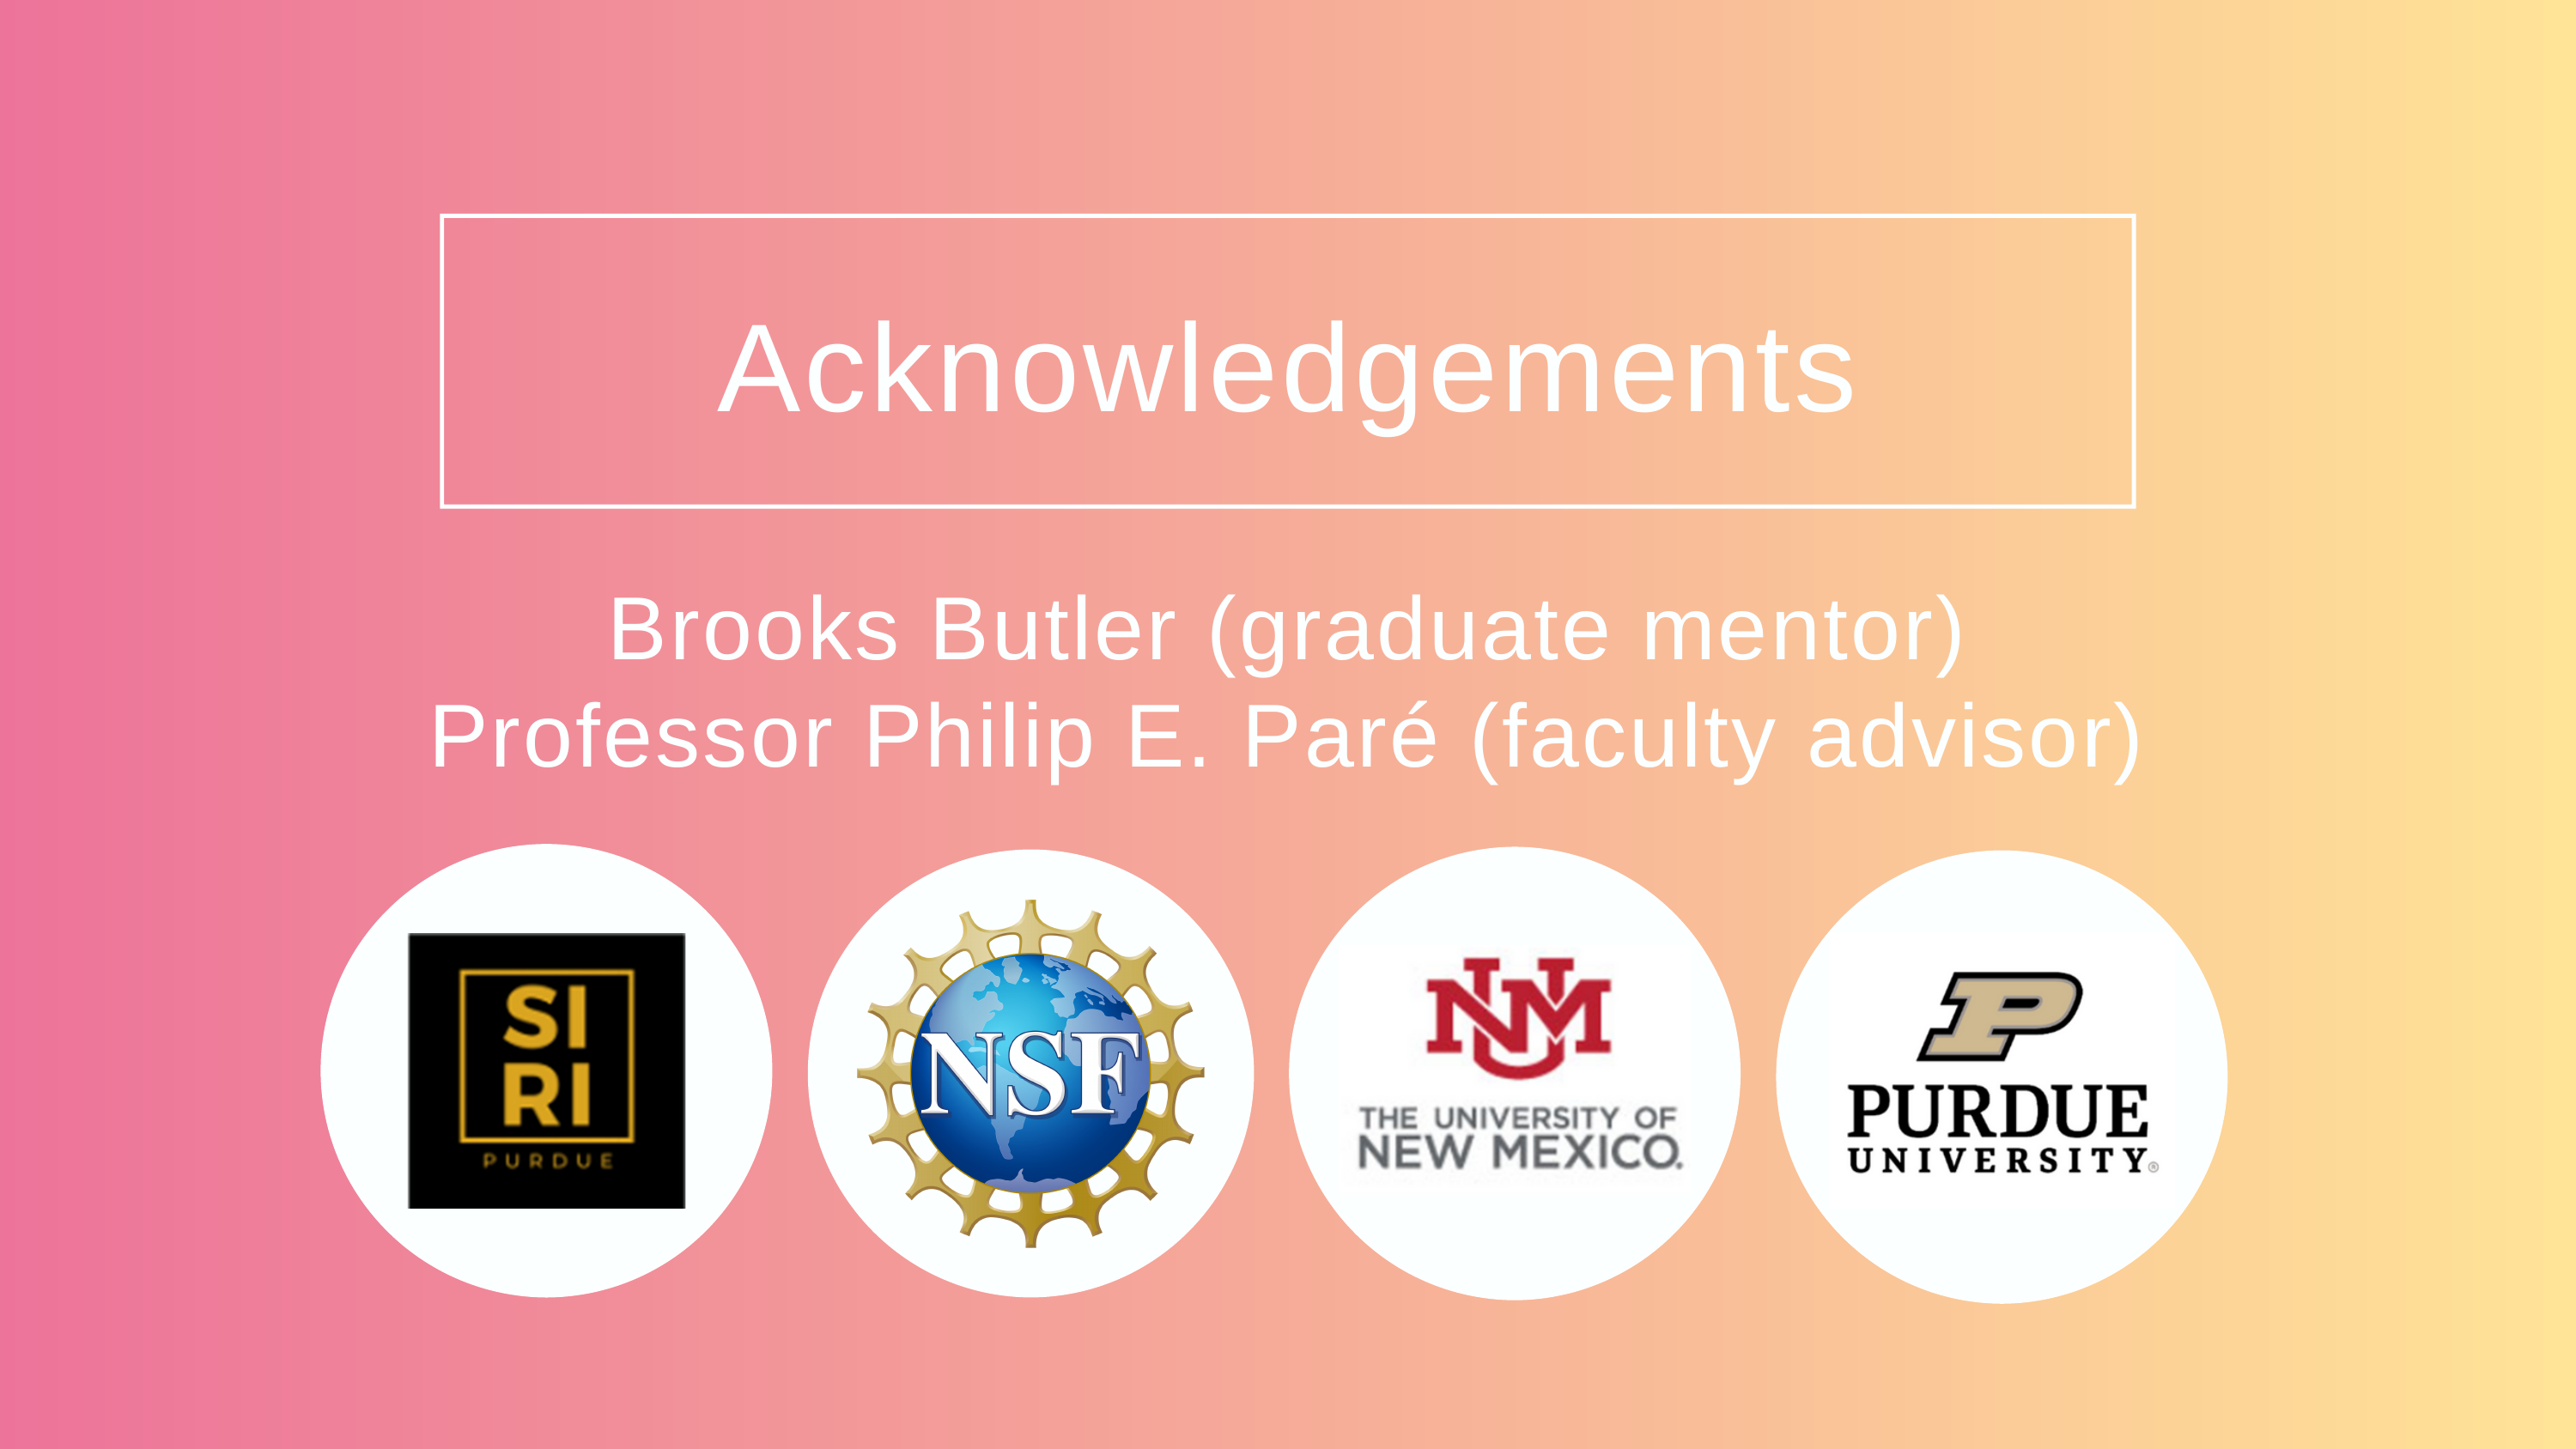

Acknowledgements
Brooks Butler (graduate mentor)
Professor Philip E. Paré (faculty advisor)